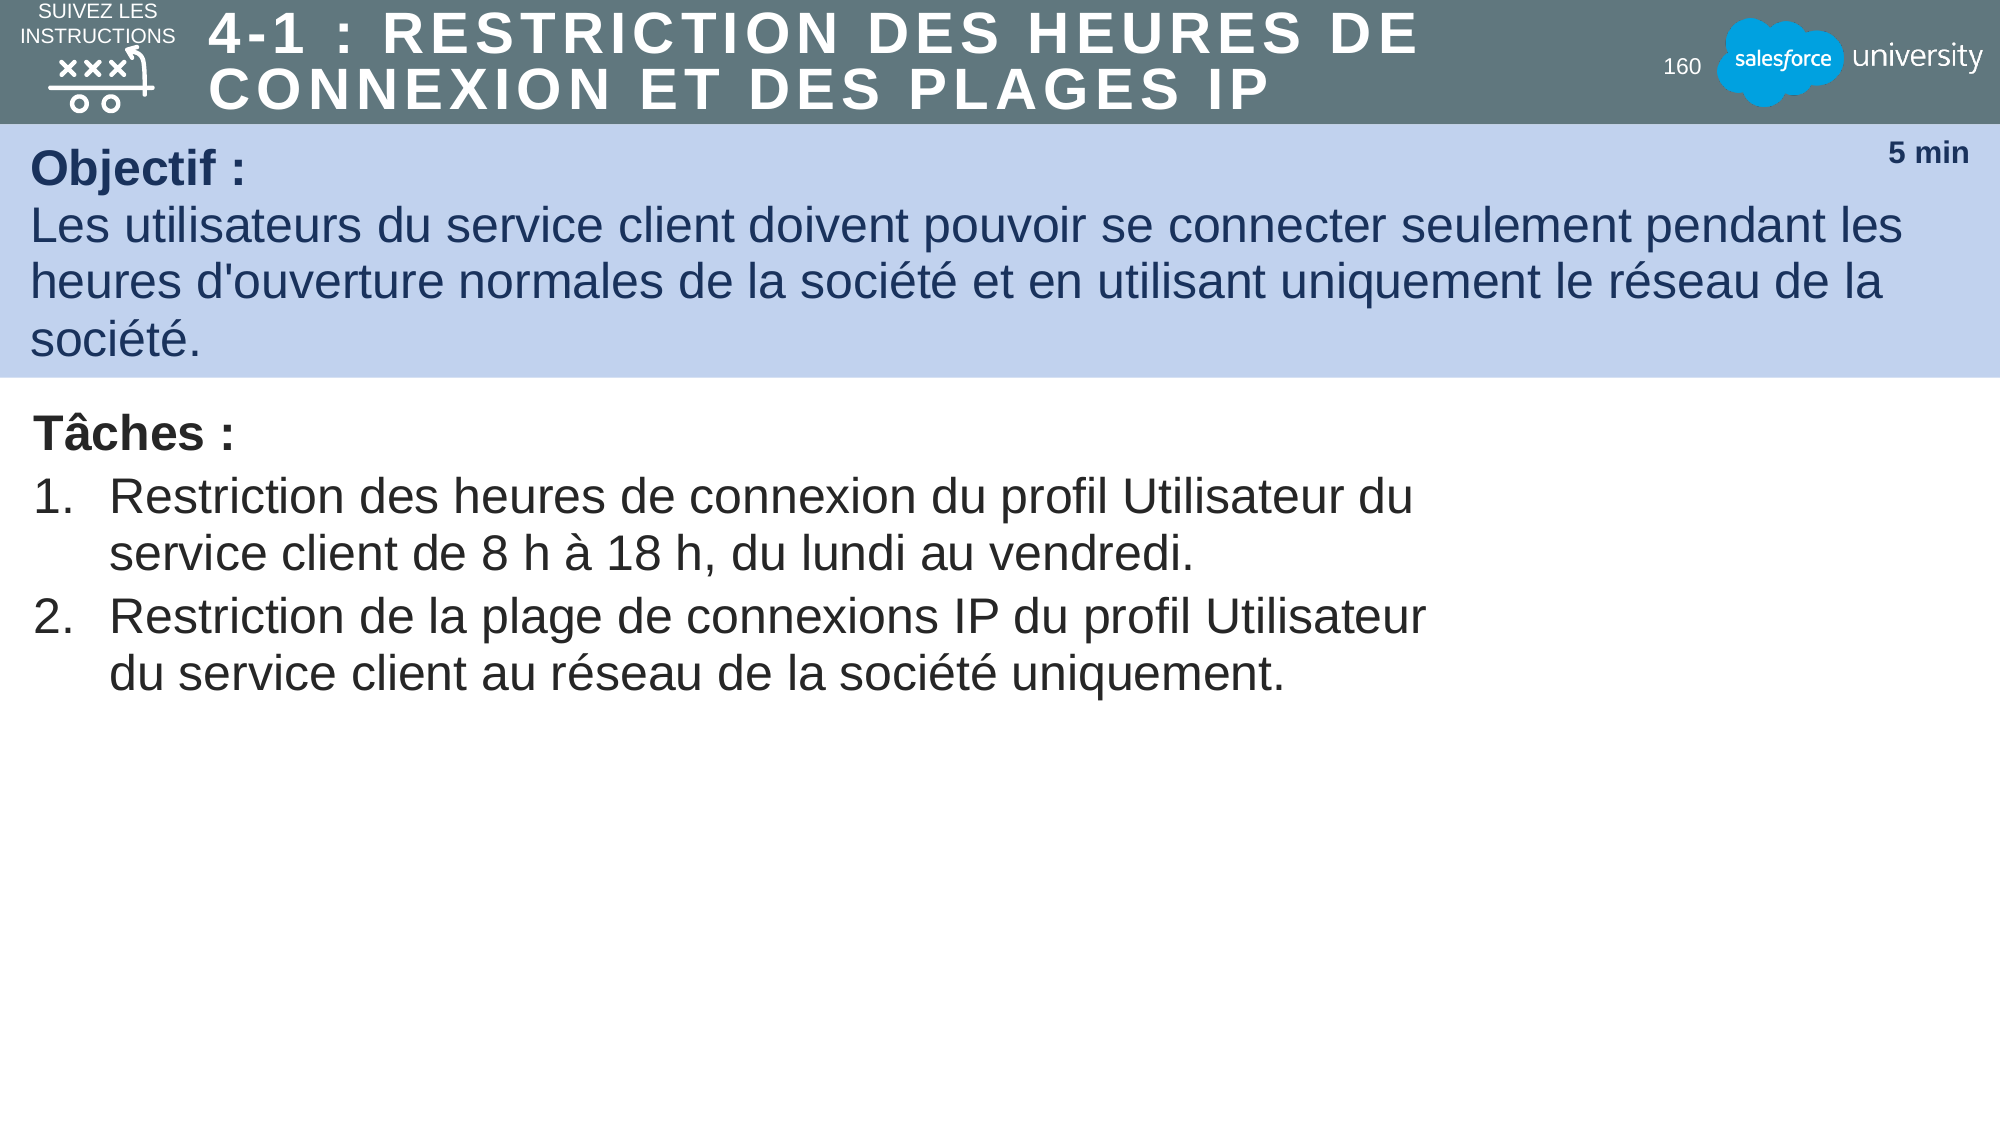

Suivez les instructions
# 4-1 : Restriction des heures de connexion et des plages IP
160
Objectif :
Les utilisateurs du service client doivent pouvoir se connecter seulement pendant les heures d'ouverture normales de la société et en utilisant uniquement le réseau de la société.

5 min
Tâches :
Restriction des heures de connexion du profil Utilisateur du service client de 8 h à 18 h, du lundi au vendredi.
Restriction de la plage de connexions IP du profil Utilisateur du service client au réseau de la société uniquement.